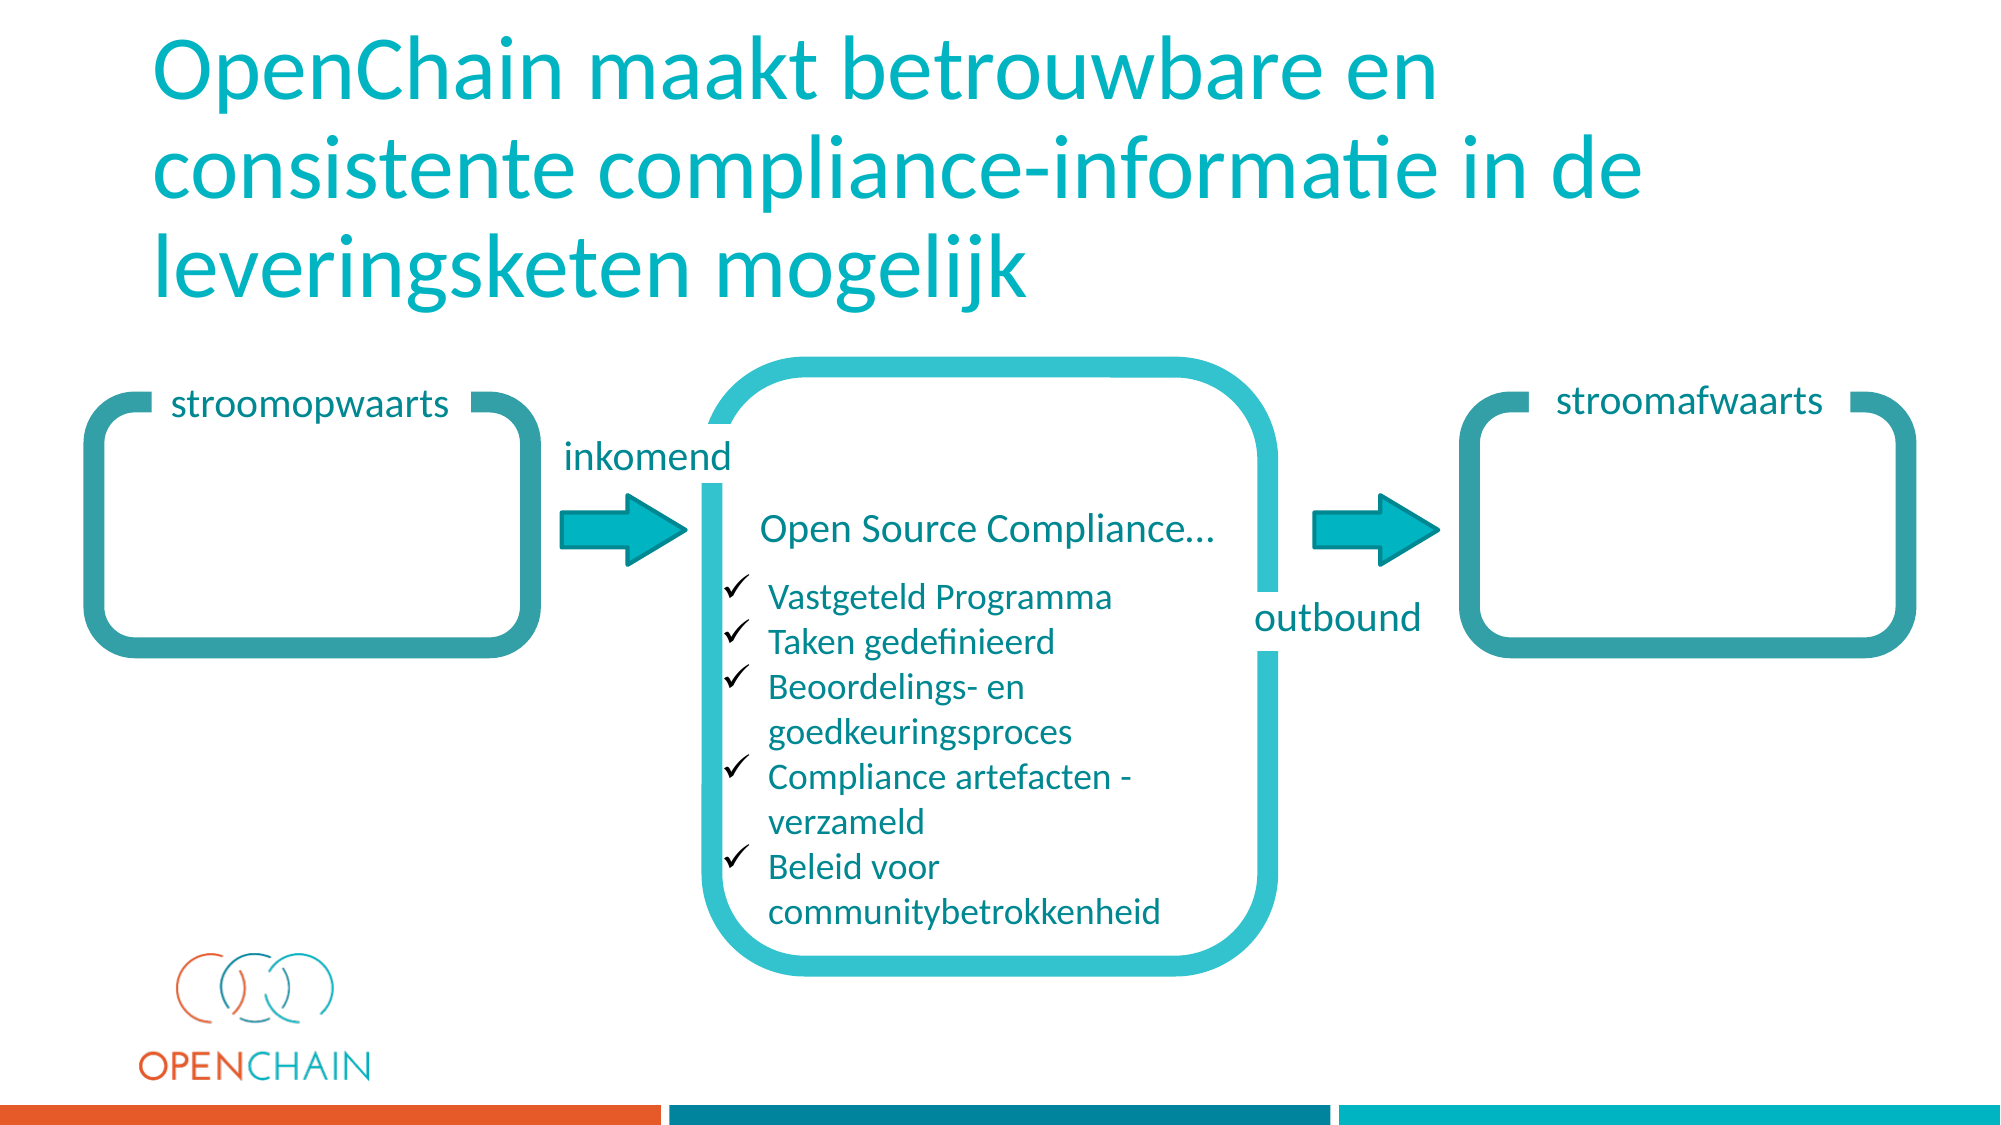

OpenChain maakt betrouwbare en consistente compliance-informatie in de leveringsketen mogelijk
stroomafwaarts

stroomopwaarts

inkomend

Open Source Compliance…

Vastgeteld Programma
Taken gedefinieerd
Beoordelings- en goedkeuringsproces
Compliance artefacten -verzameld
Beleid voor communitybetrokkenheid
outbound